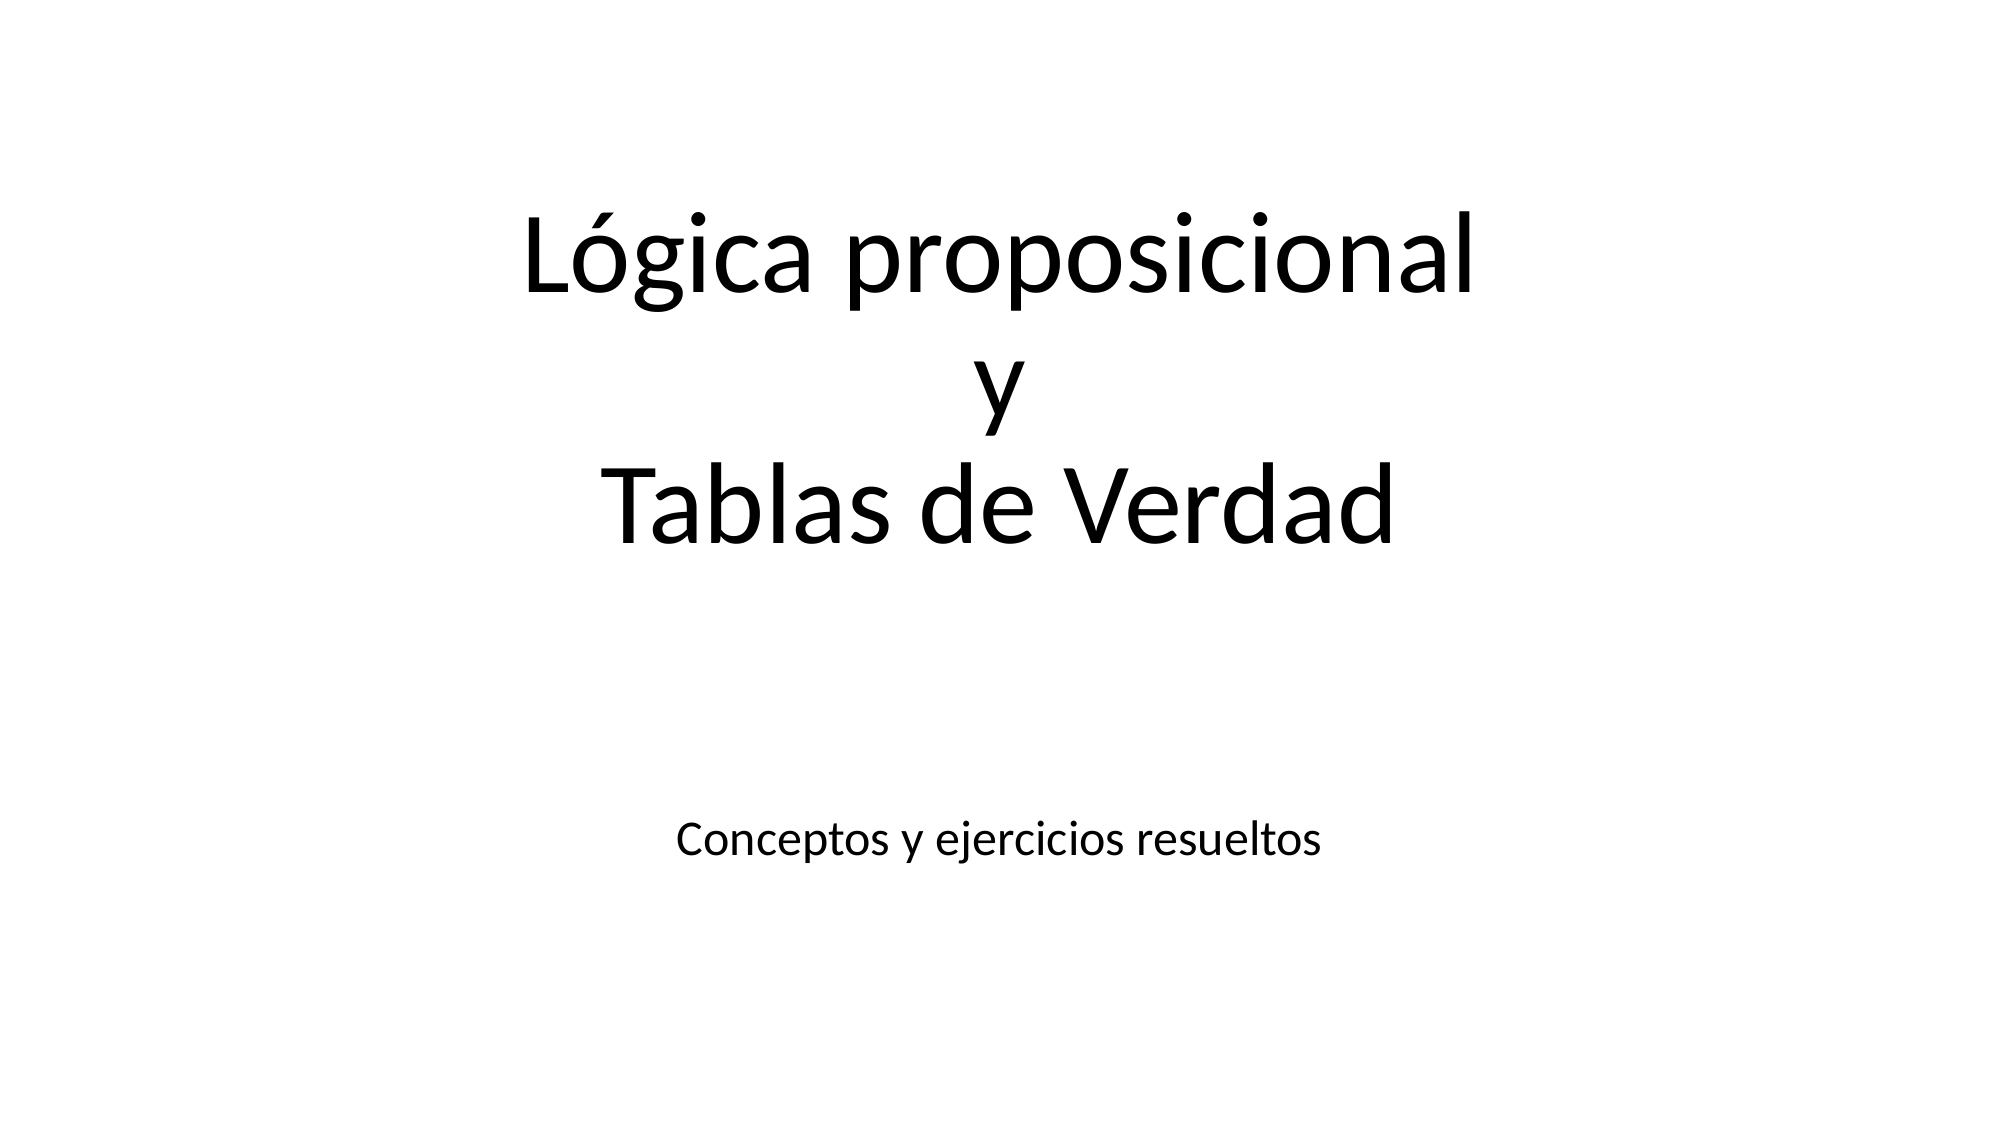

# Lógica proposicional y Tablas de Verdad
Conceptos y ejercicios resueltos